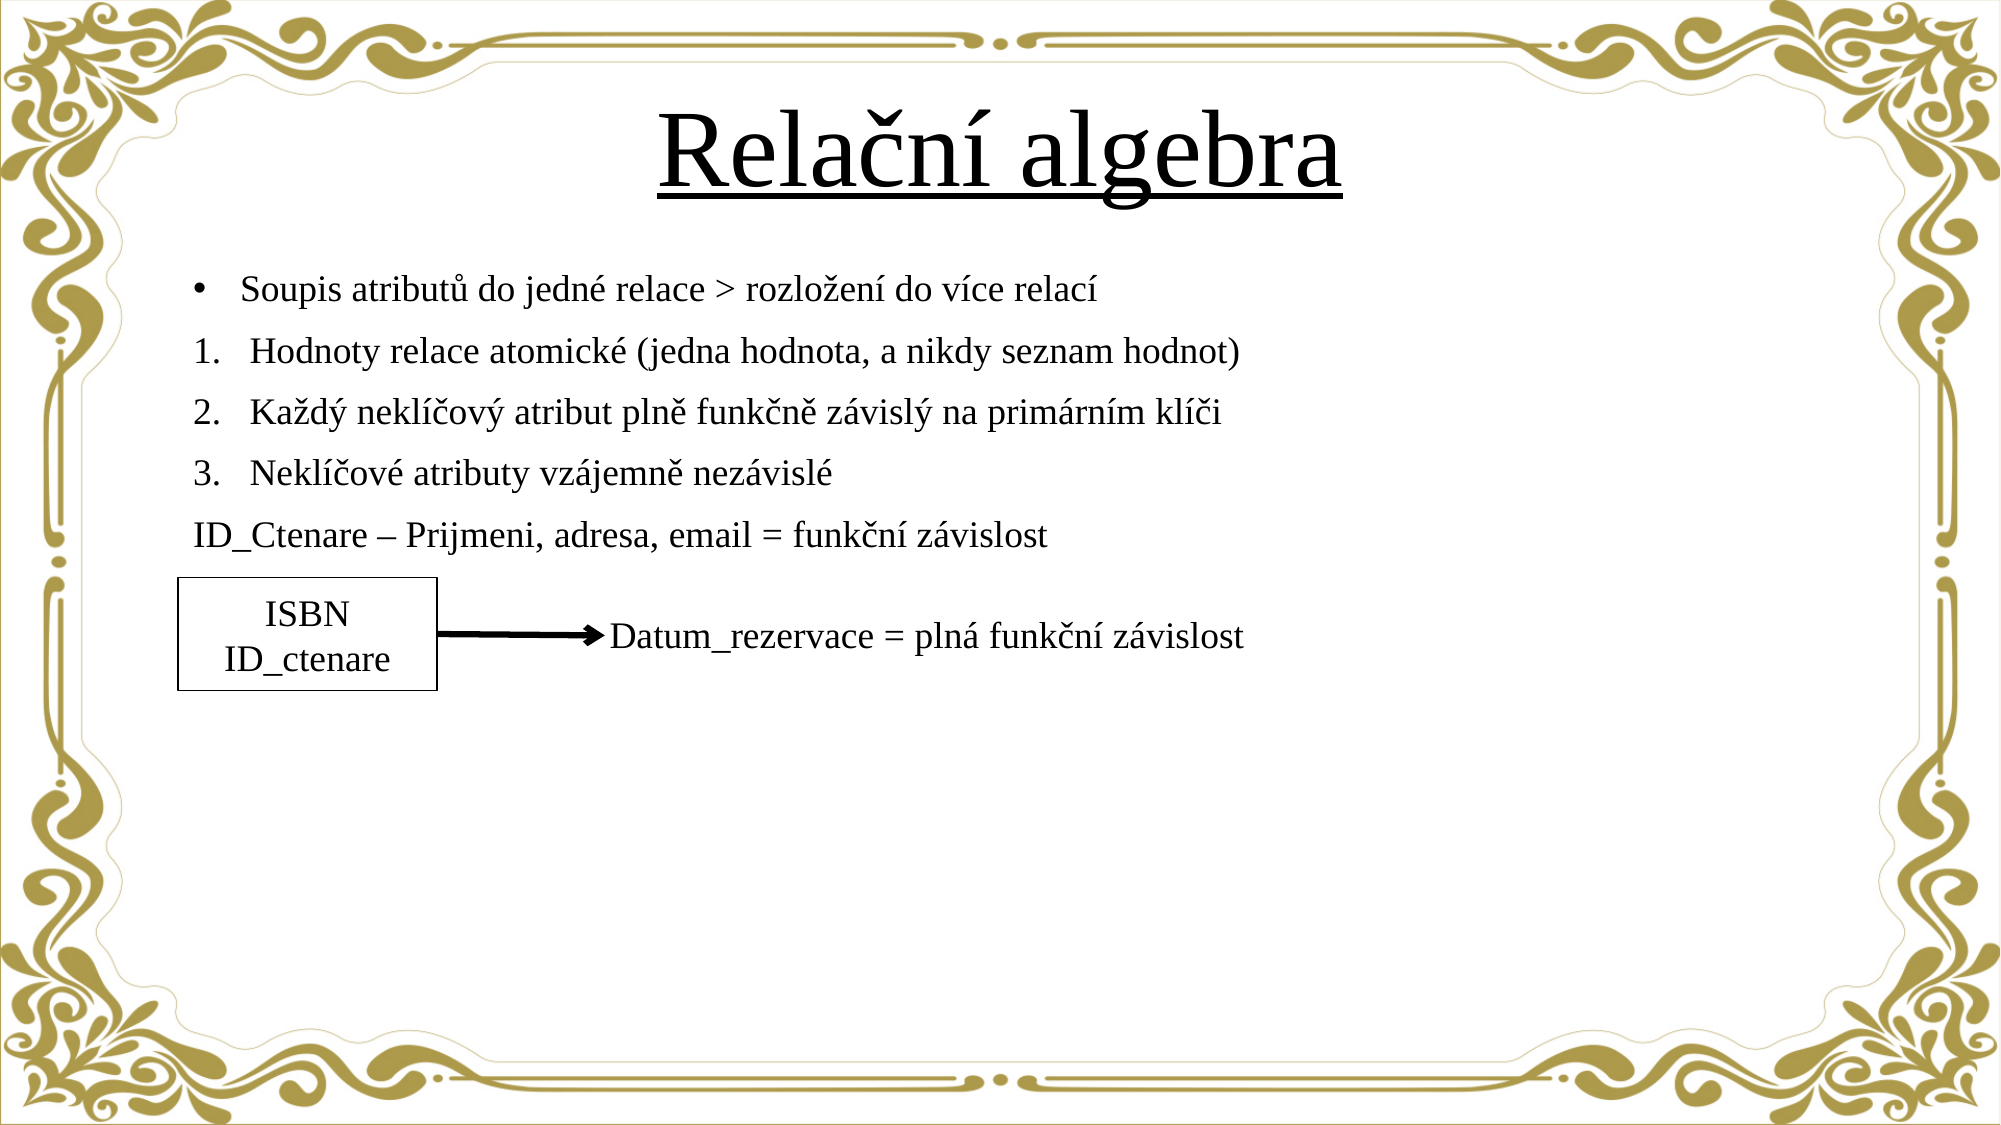

# Relační algebra
Soupis atributů do jedné relace > rozložení do více relací
Hodnoty relace atomické (jedna hodnota, a nikdy seznam hodnot)
Každý neklíčový atribut plně funkčně závislý na primárním klíči
Neklíčové atributy vzájemně nezávislé
ID_Ctenare – Prijmeni, adresa, email = funkční závislost

ISBN
ID_ctenare
Datum_rezervace = plná funkční závislost